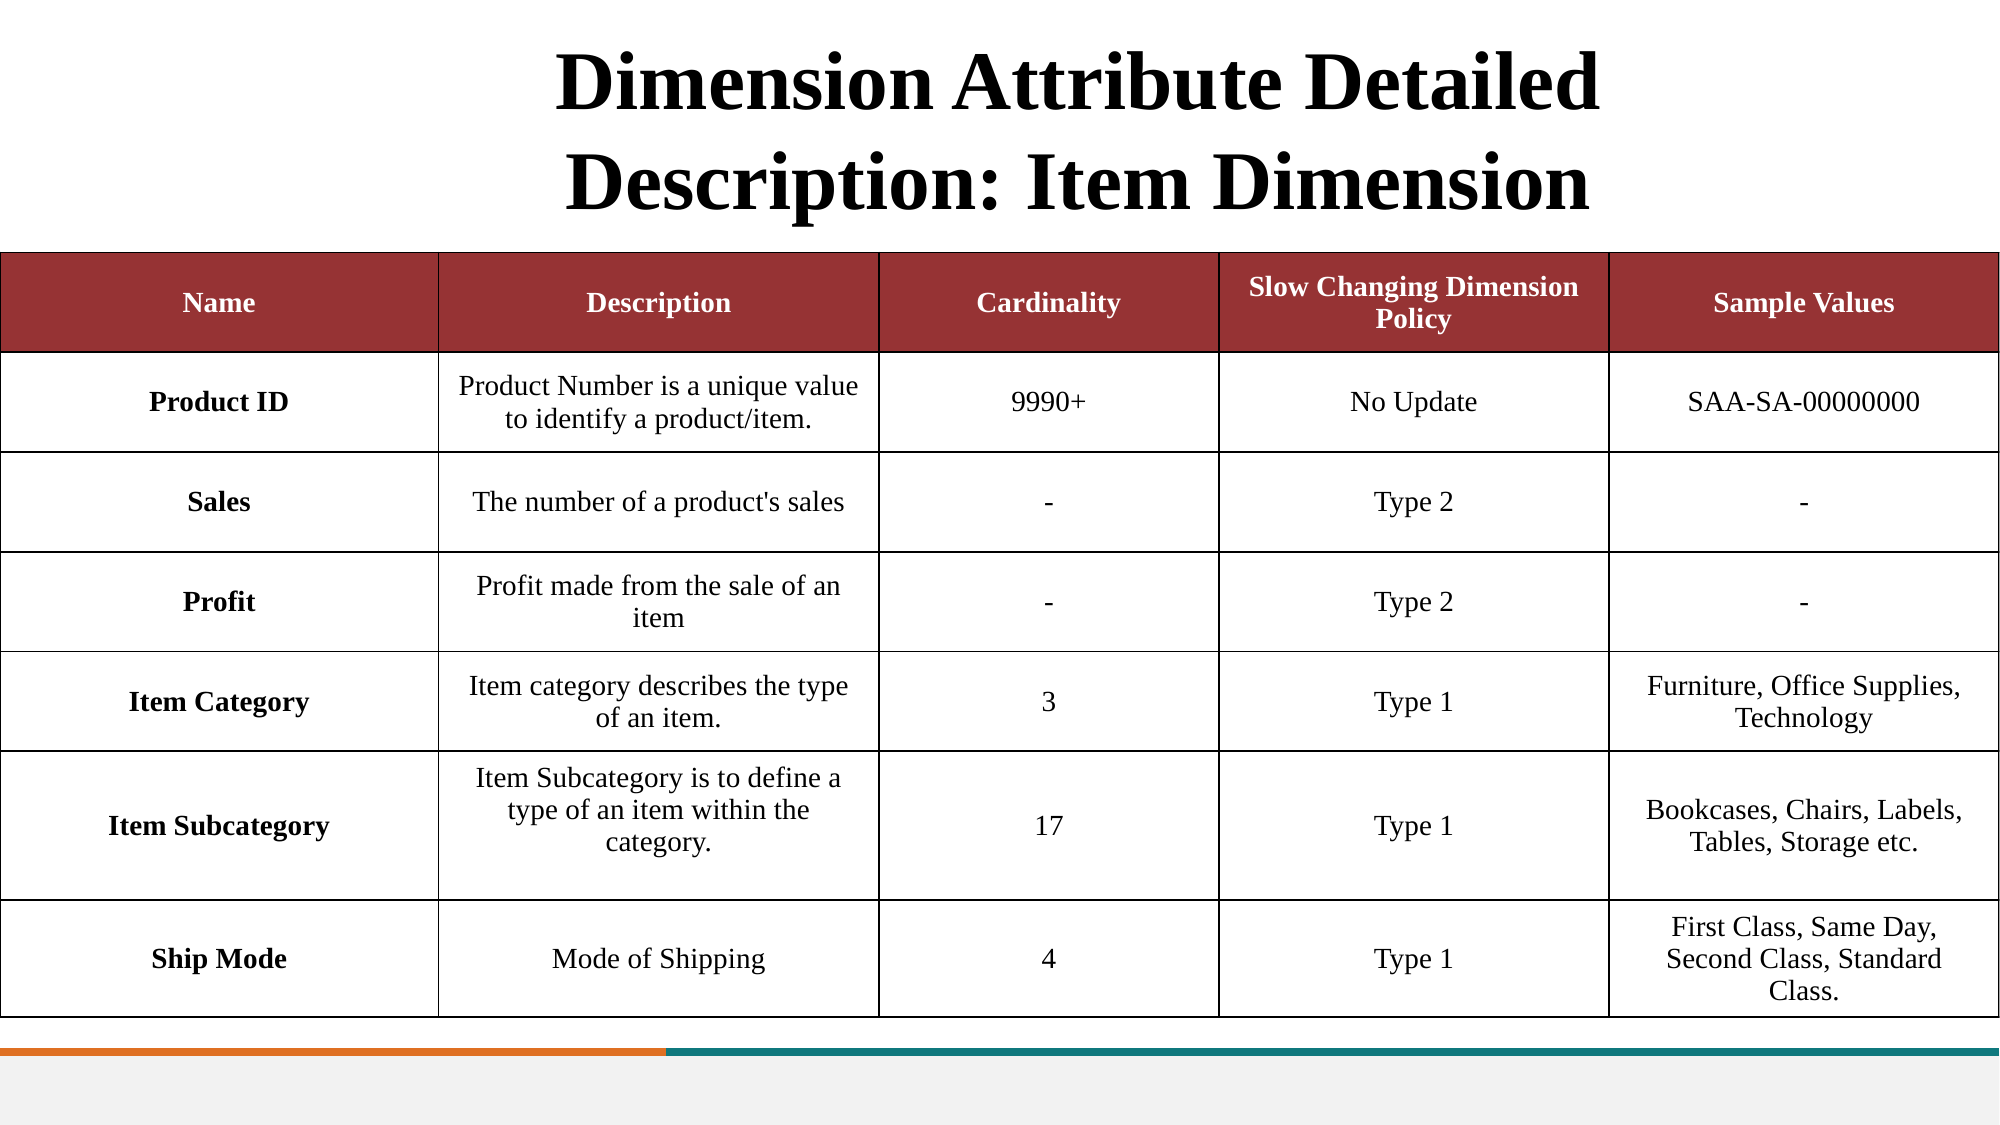

Dimension Attribute Detailed Description: Item Dimension
| Name | Description | Cardinality | Slow Changing Dimension Policy | Sample Values |
| --- | --- | --- | --- | --- |
| Product ID | Product Number is a unique value to identify a product/item. | 9990+ | No Update | SAA-SA-00000000 |
| Sales | The number of a product's sales | - | Type 2 | - |
| Profit | Profit made from the sale of an item | - | Type 2 | - |
| Item Category | Item category describes the type of an item. | 3 | Type 1 | Furniture, Office Supplies, Technology |
| Item Subcategory | Item Subcategory is to define a type of an item within the category. | 17 | Type 1 | Bookcases, Chairs, Labels, Tables, Storage etc. |
| Ship Mode | Mode of Shipping | 4 | Type 1 | First Class, Same Day, Second Class, Standard Class. |